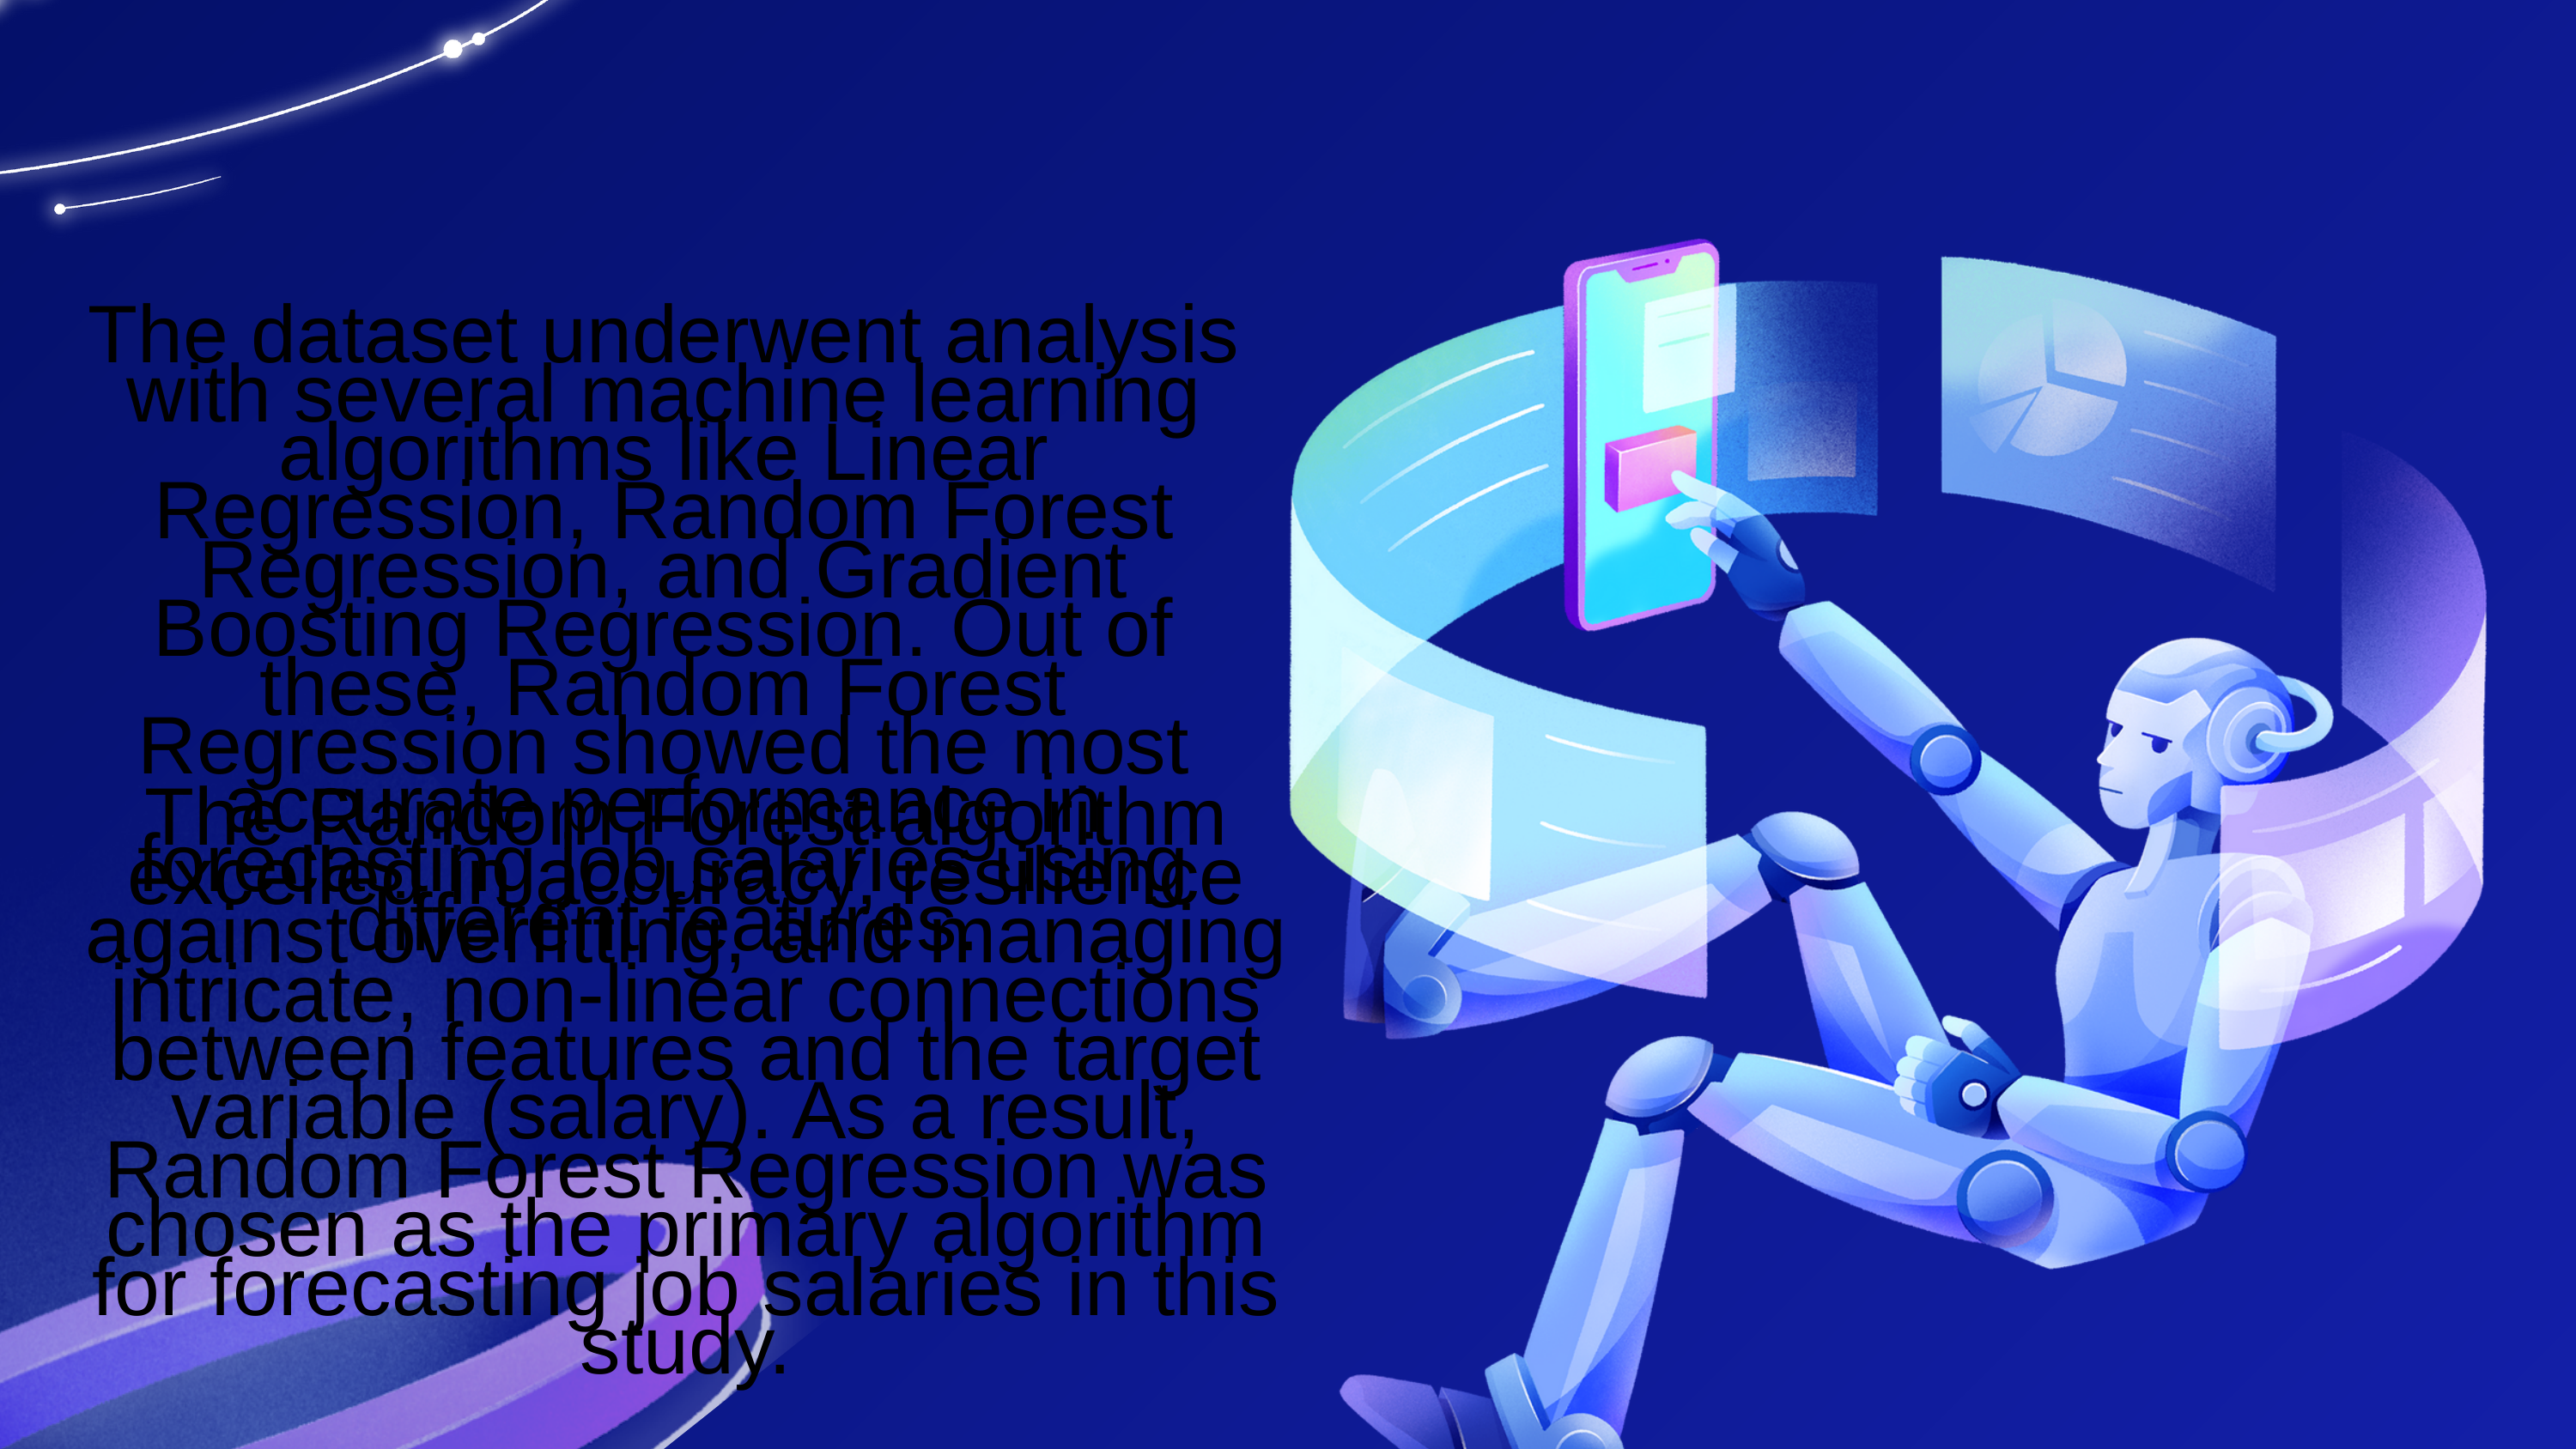

The dataset underwent analysis with several machine learning algorithms like Linear Regression, Random Forest Regression, and Gradient Boosting Regression. Out of these, Random Forest Regression showed the most accurate performance in forecasting job salaries using different features.
The Random Forest algorithm excelled in accuracy, resilience against overfitting, and managing intricate, non-linear connections between features and the target variable (salary). As a result, Random Forest Regression was chosen as the primary algorithm for forecasting job salaries in this study.